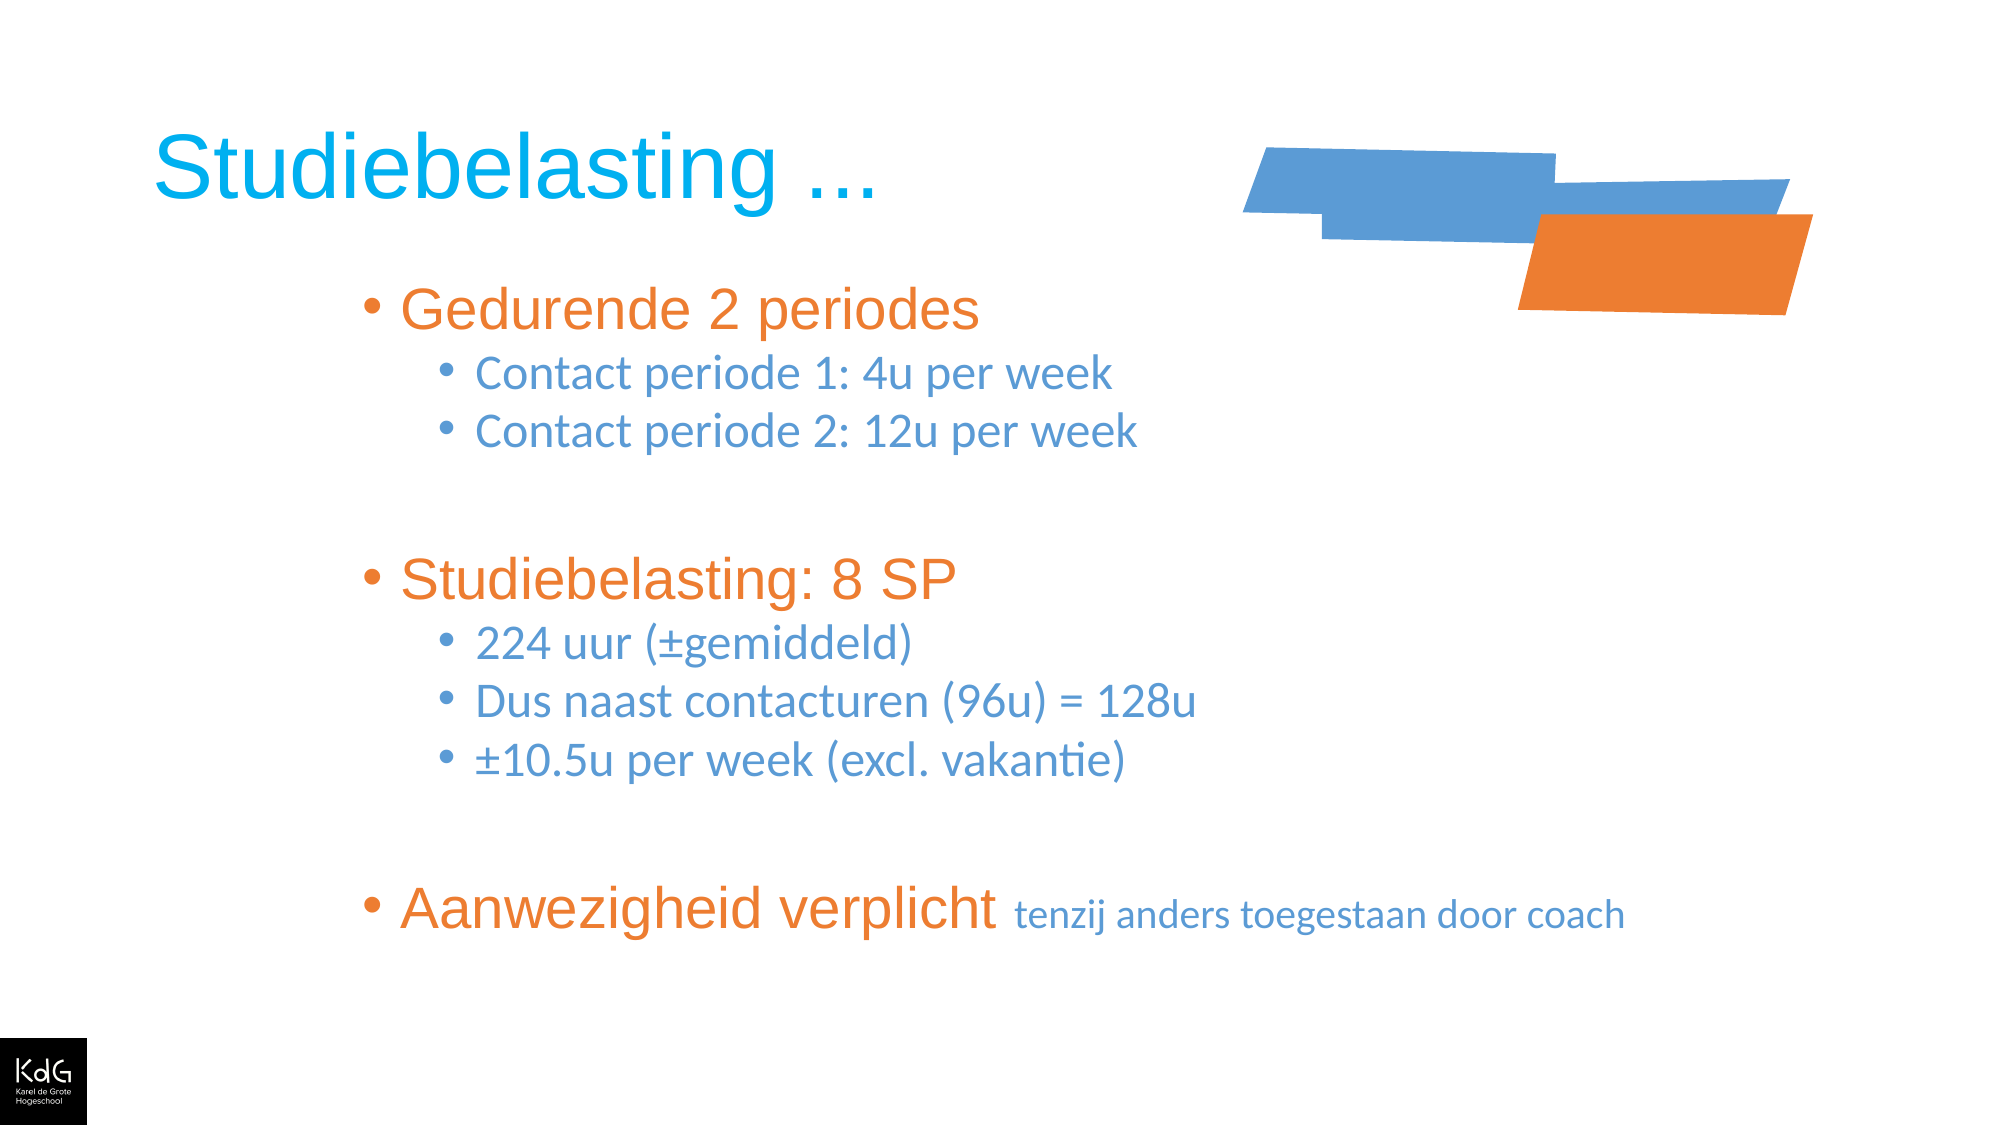

# Studiebelasting ...

Gedurende 2 periodes
Contact periode 1: 4u per week
Contact periode 2: 12u per week

Studiebelasting: 8 SP
224 uur (±gemiddeld)
Dus naast contacturen (96u) = 128u
±10.5u per week (excl. vakantie)

Aanwezigheid verplicht tenzij anders toegestaan door coach